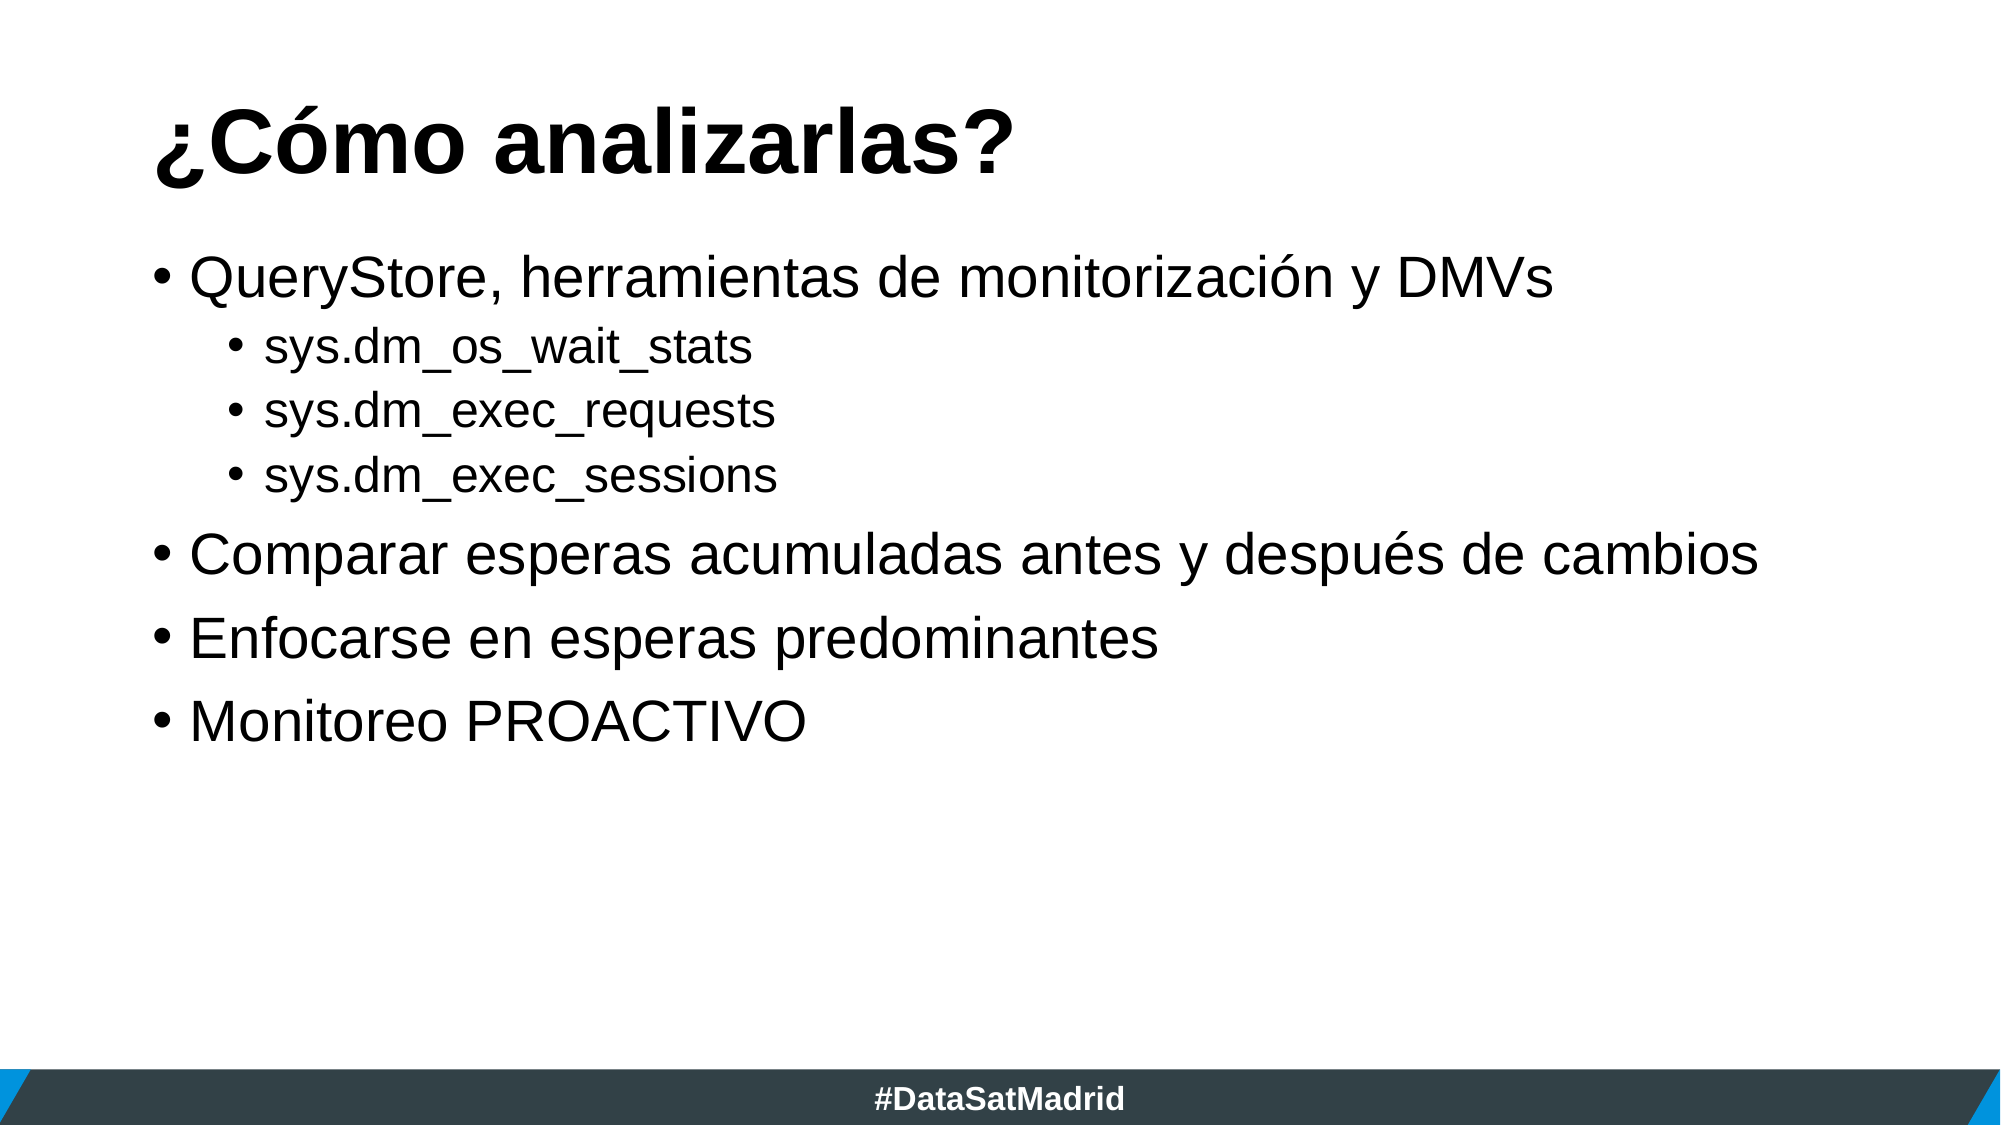

# ¿Cómo analizarlas?
QueryStore, herramientas de monitorización y DMVs
sys.dm_os_wait_stats
sys.dm_exec_requests
sys.dm_exec_sessions
Comparar esperas acumuladas antes y después de cambios
Enfocarse en esperas predominantes
Monitoreo PROACTIVO